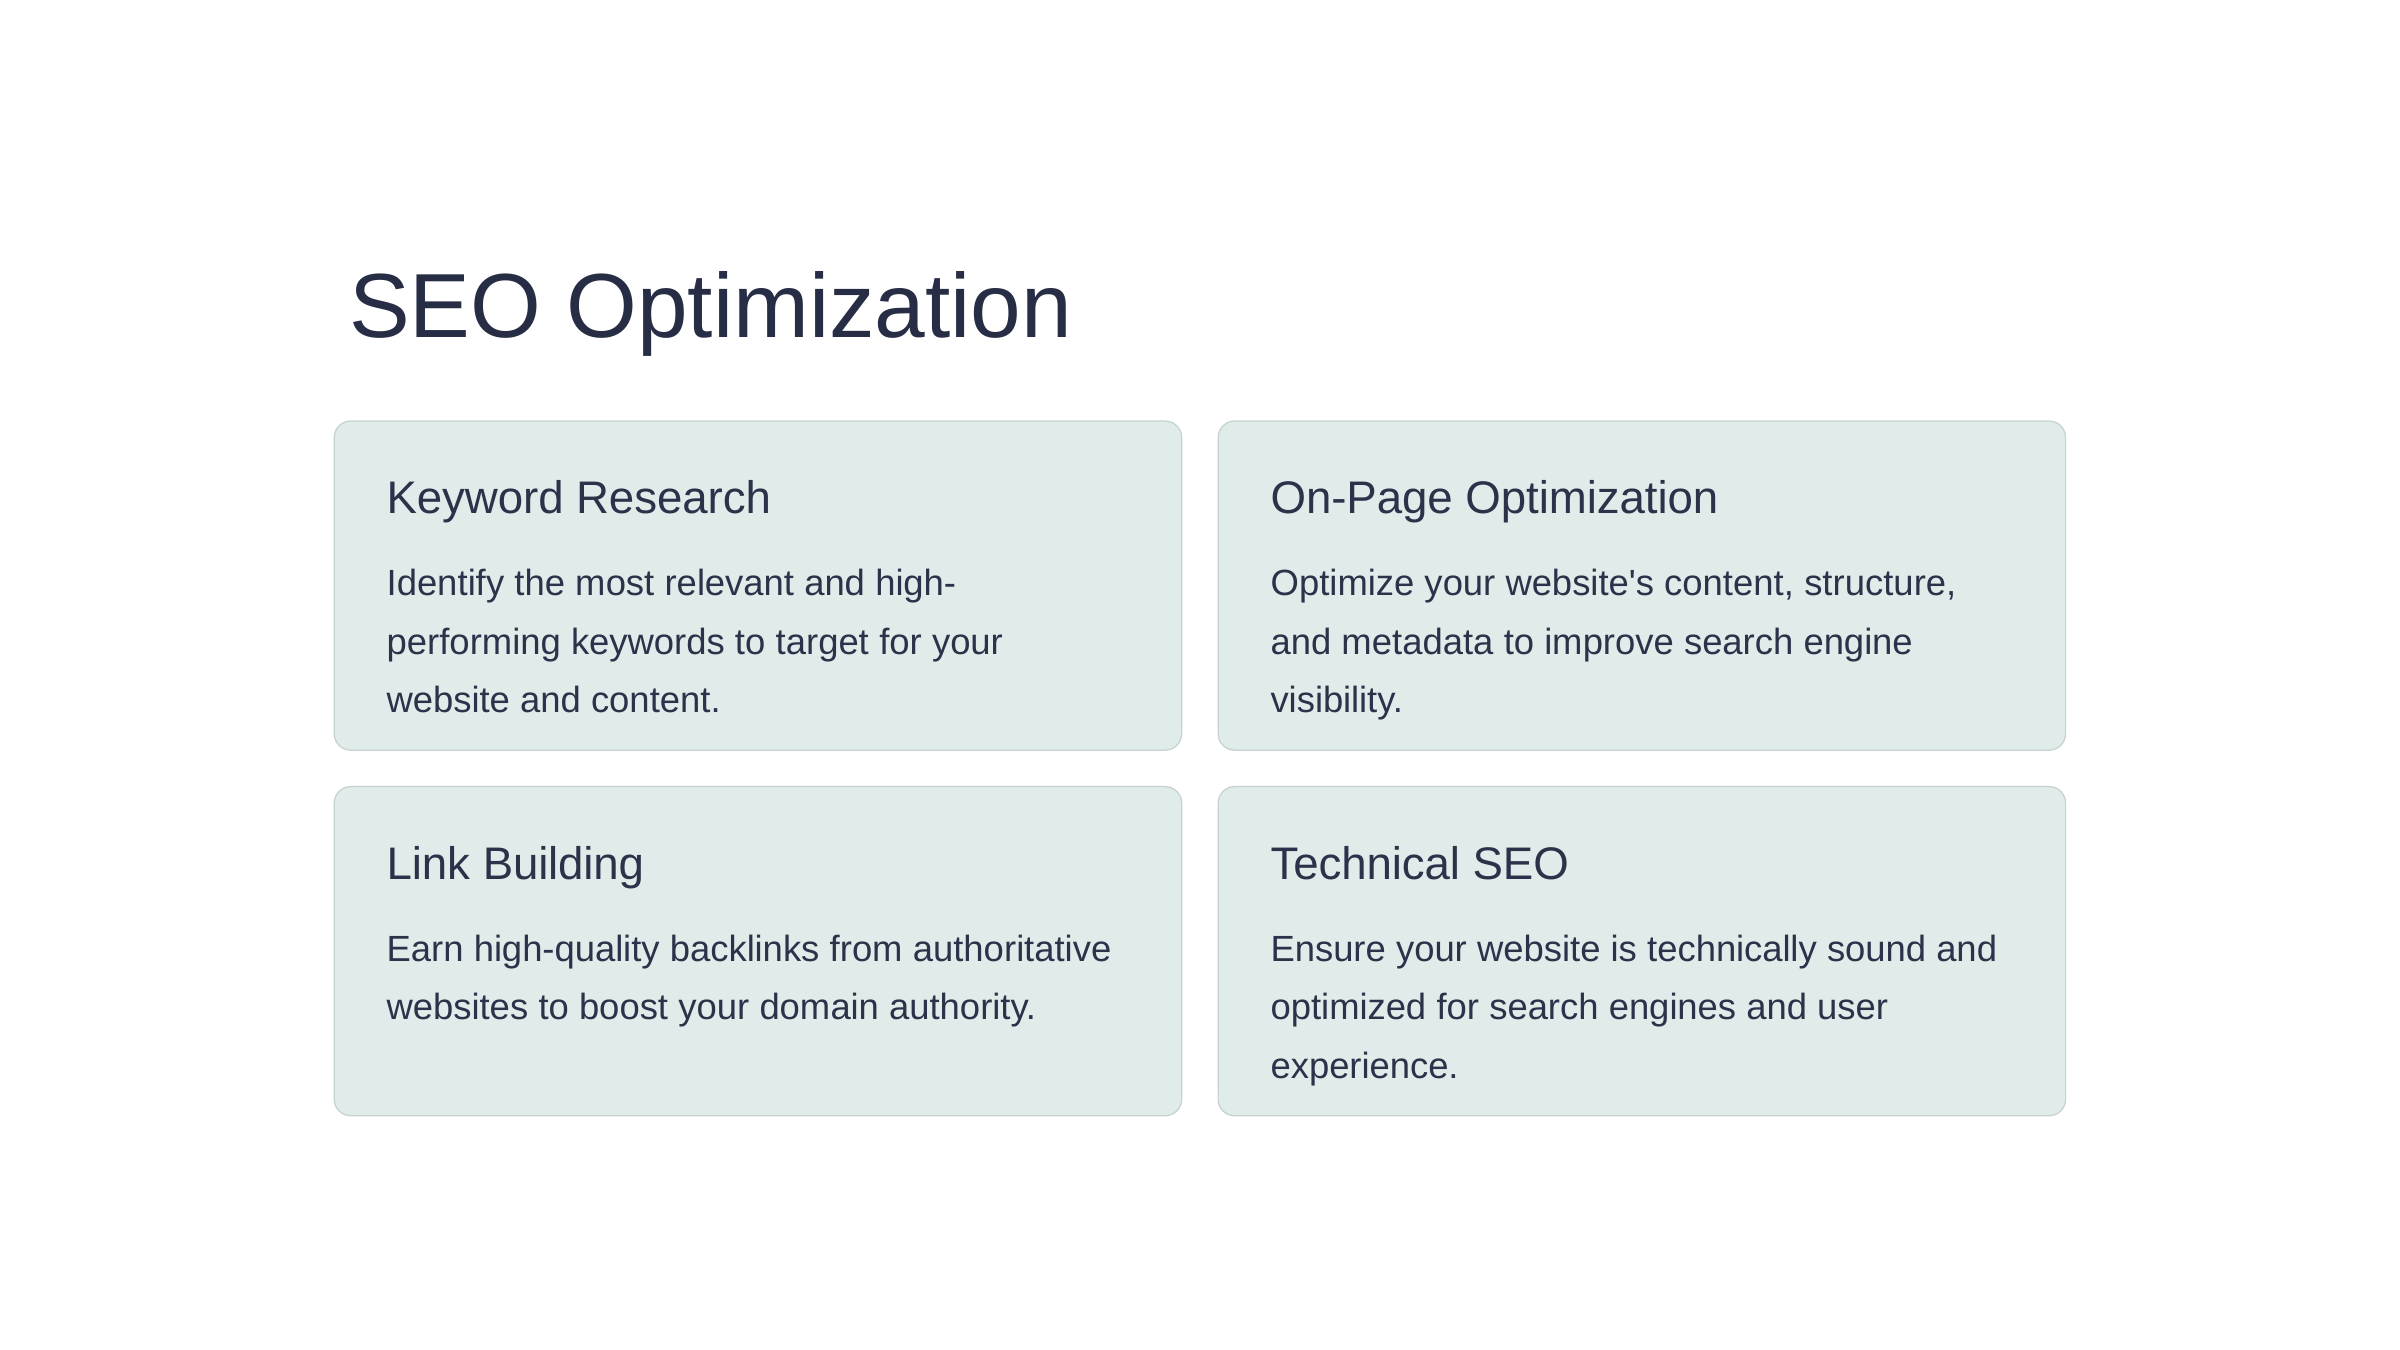

SEO Optimization

Keyword Research
On-Page Optimization
Identify the most relevant and high-performing keywords to target for your website and content.
Optimize your website's content, structure, and metadata to improve search engine visibility.

Link Building
Technical SEO
Earn high-quality backlinks from authoritative websites to boost your domain authority.
Ensure your website is technically sound and optimized for search engines and user experience.